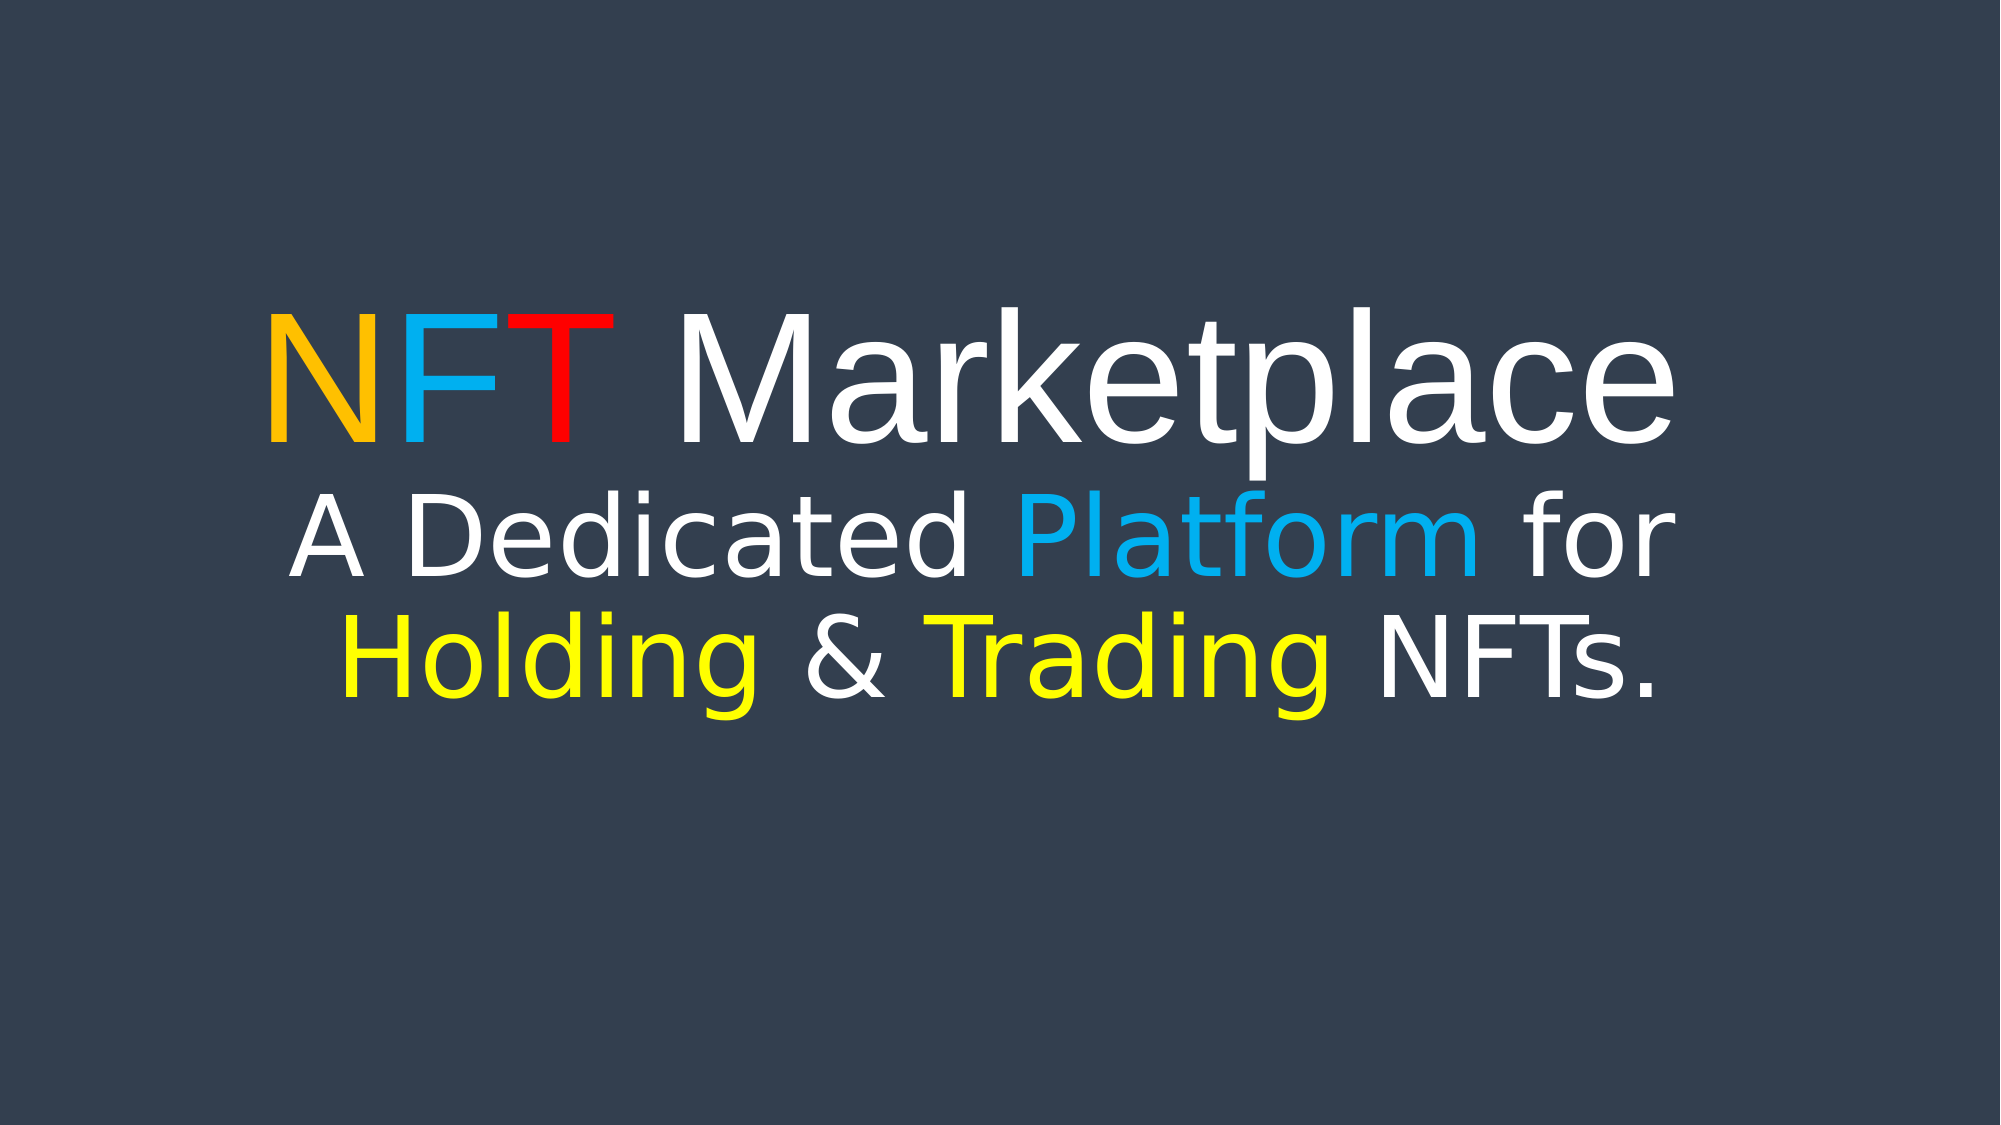

NFT Marketplace
# A Dedicated Platform for Holding & Trading NFTs.